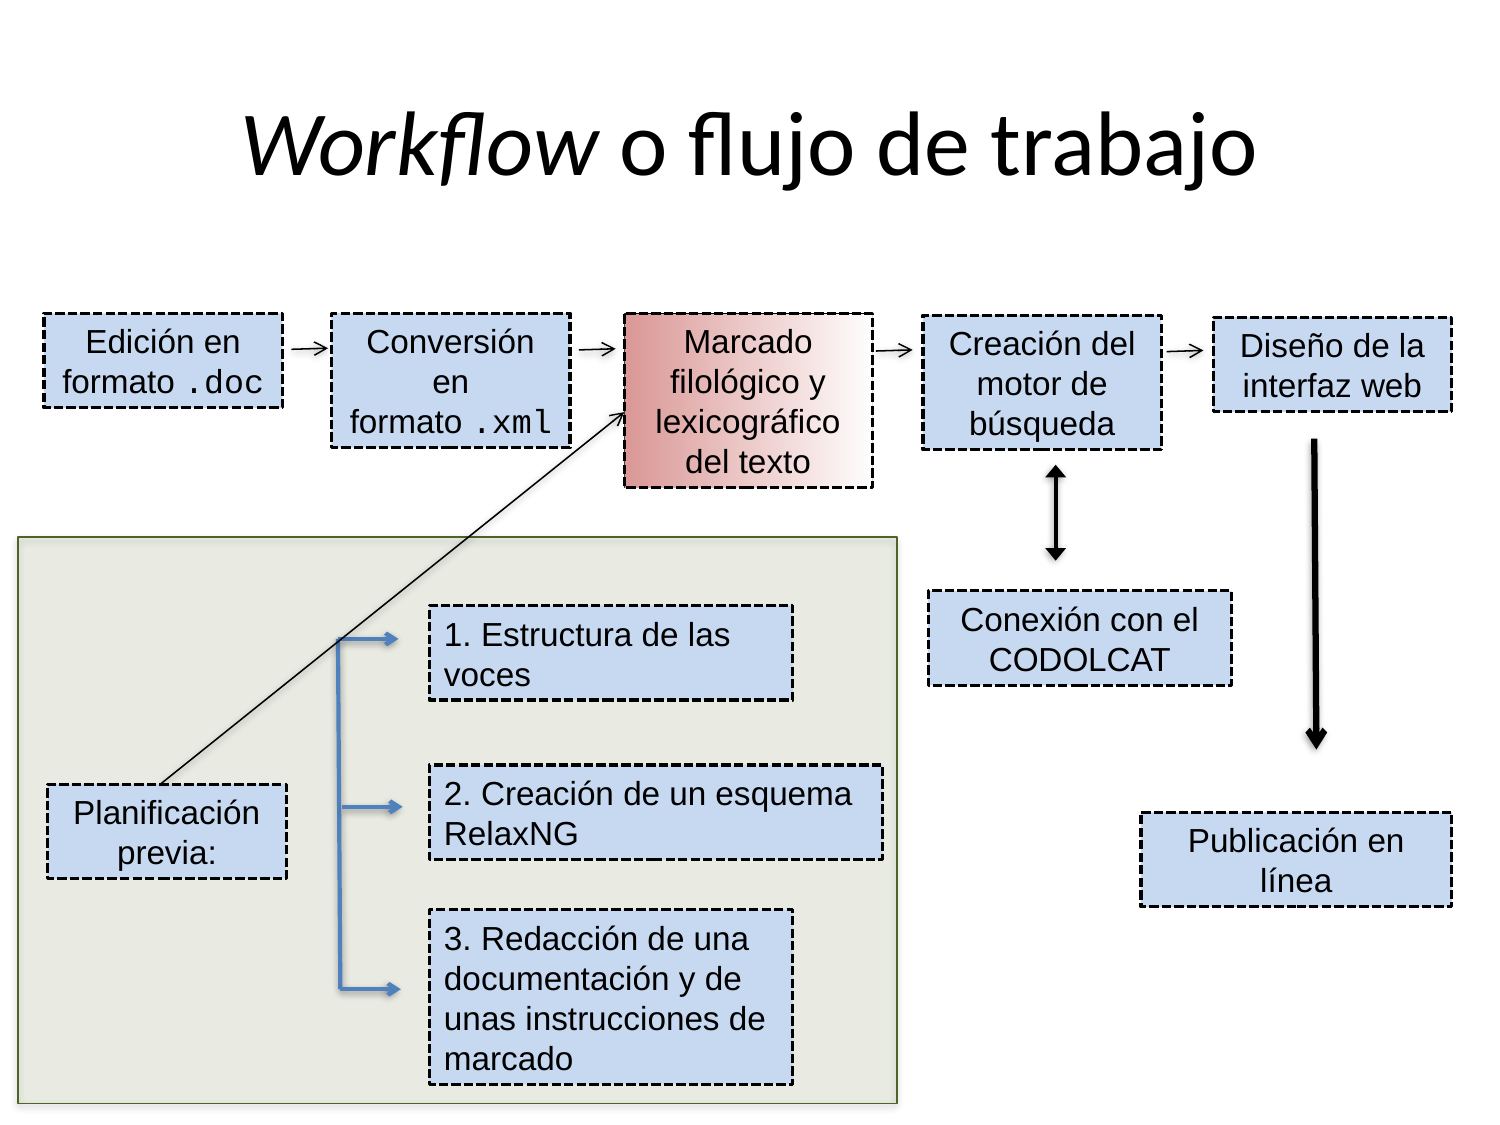

# Workflow o flujo de trabajo

Conversión en formato .xml
Edición en formato .doc
Marcado filológico y lexicográfico del texto
Creación del motor de búsqueda
Diseño de la interfaz web

Conexión con el CODOLCAT
1. Estructura de las voces
2. Creación de un esquema RelaxNG
Planificación previa:
Publicación en línea
3. Redacción de una documentación y de unas instrucciones de marcado